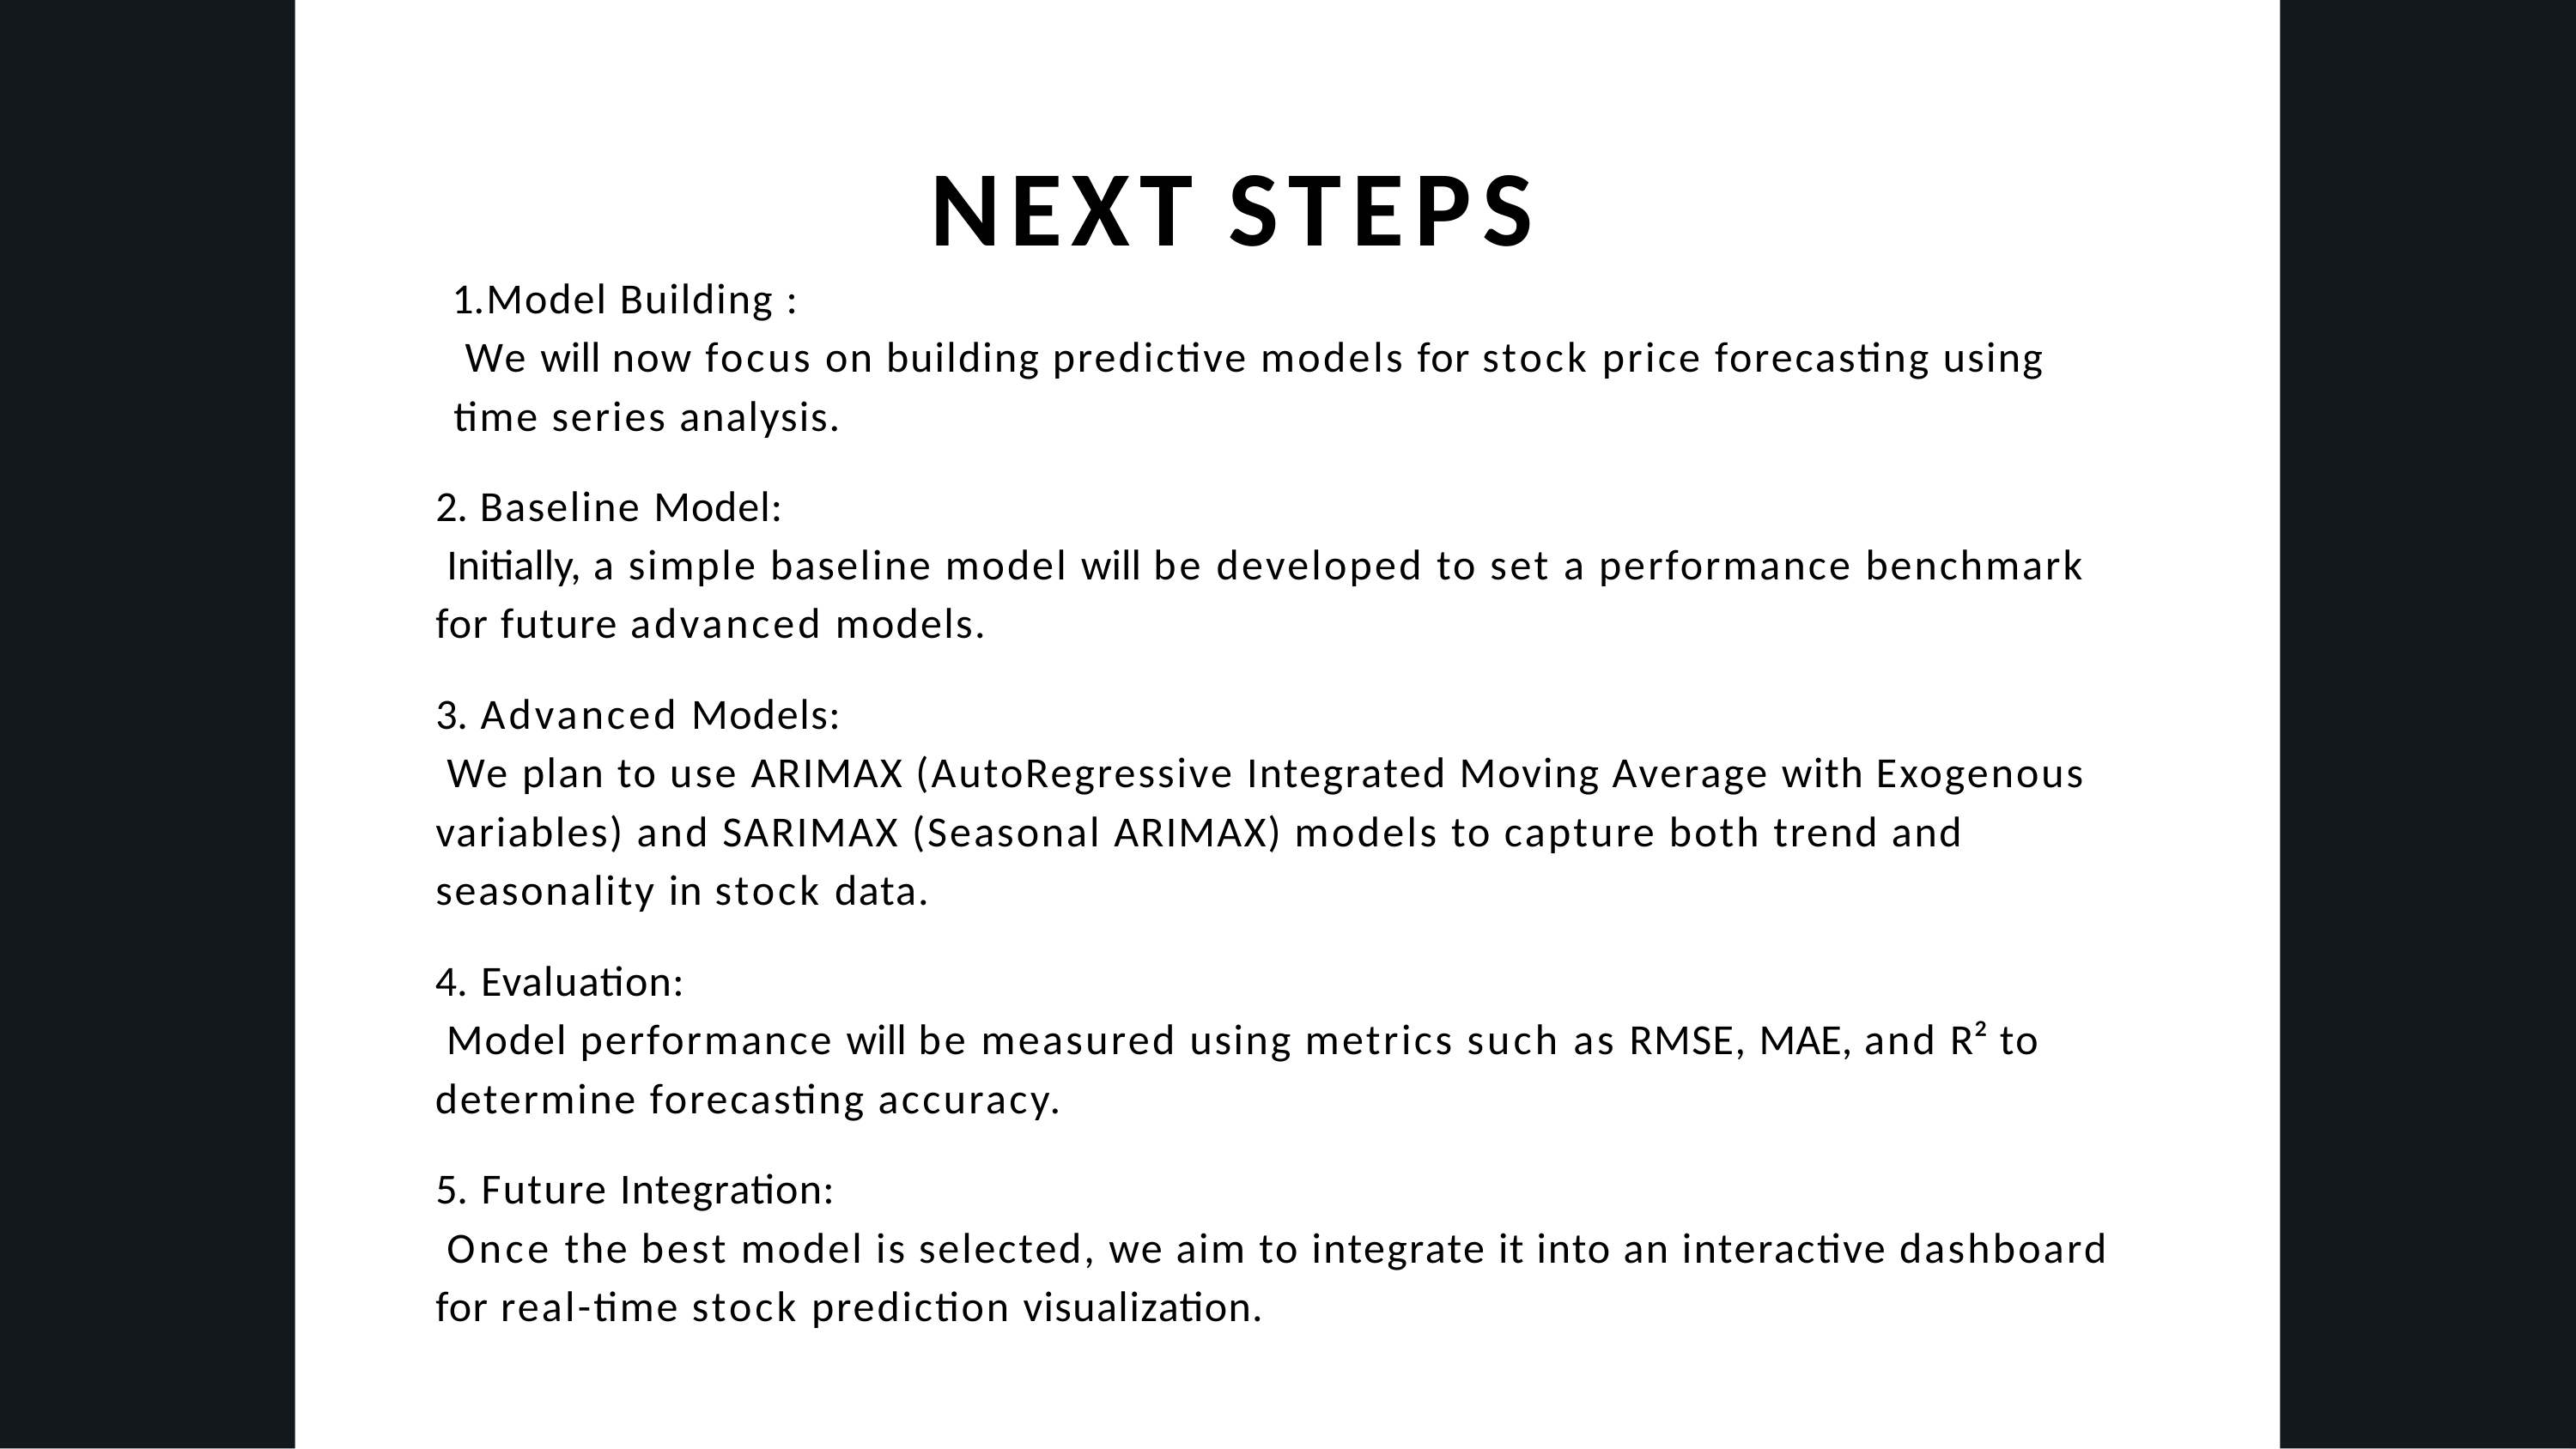

# NEXT STEPS
Model Building :
We will now focus on building predictive models for stock price forecasting using time series analysis.
Baseline Model:
Initially, a simple baseline model will be developed to set a performance benchmark for future advanced models.
Advanced Models:
We plan to use ARIMAX (AutoRegressive Integrated Moving Average with Exogenous variables) and SARIMAX (Seasonal ARIMAX) models to capture both trend and seasonality in stock data.
Evaluation:
Model performance will be measured using metrics such as RMSE, MAE, and R² to determine forecasting accuracy.
Future Integration:
Once the best model is selected, we aim to integrate it into an interactive dashboard for real-time stock prediction visualization.